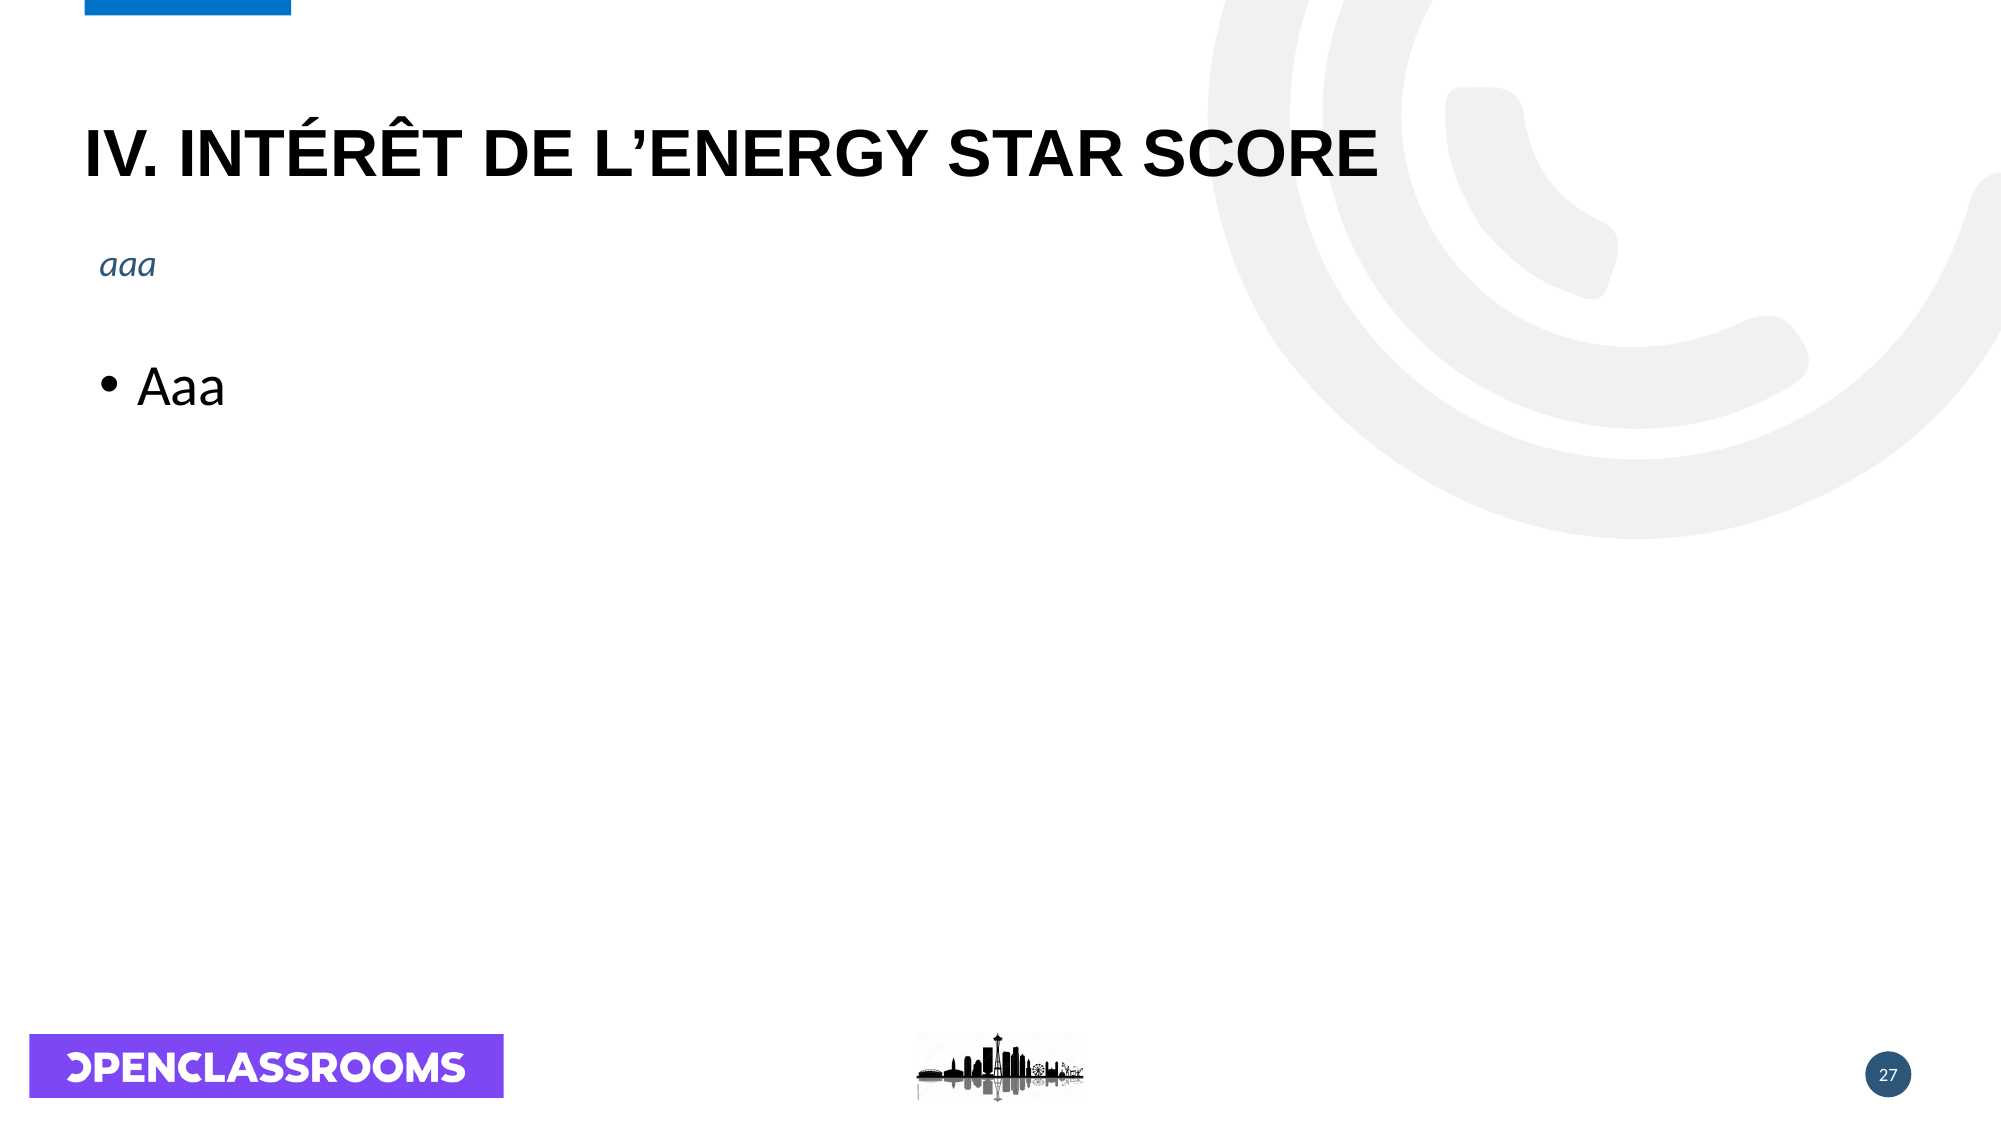

# Intérêt de l’ENERGY STAR Score
aaa

Aaa

27